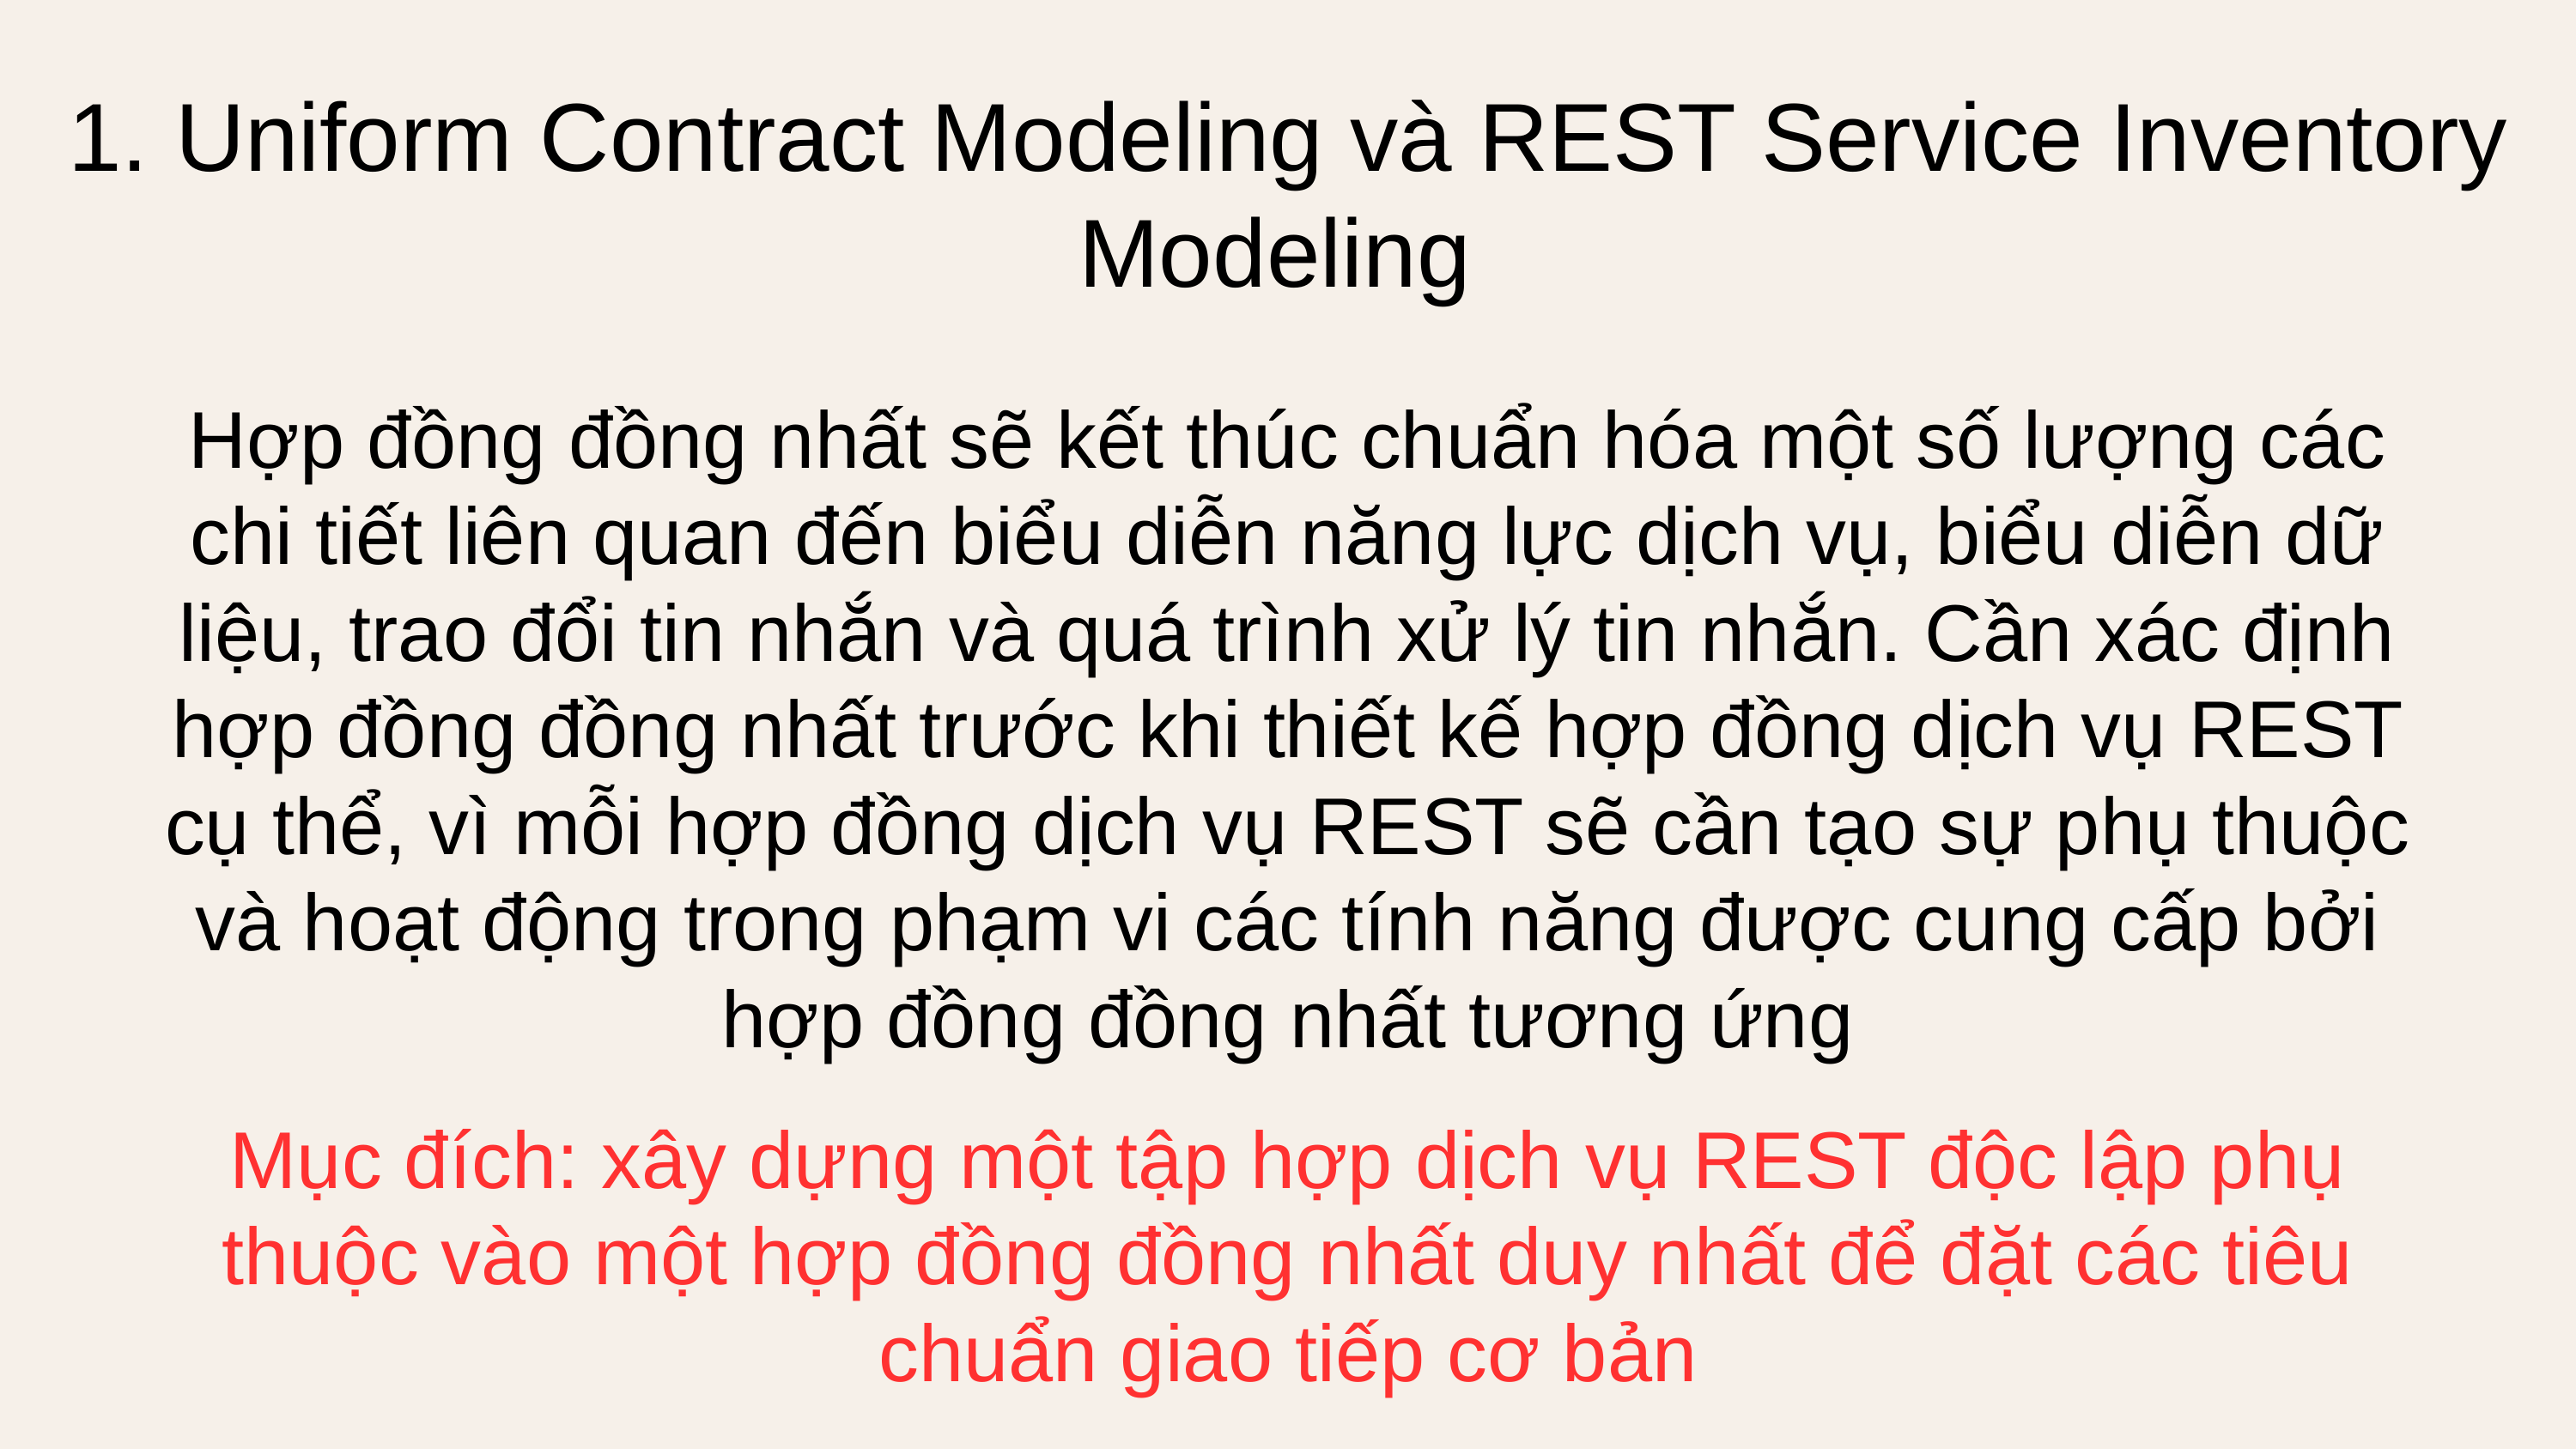

1. Uniform Contract Modeling và REST Service Inventory Modeling
Hợp đồng đồng nhất sẽ kết thúc chuẩn hóa một số lượng các chi tiết liên quan đến biểu diễn năng lực dịch vụ, biểu diễn dữ liệu, trao đổi tin nhắn và quá trình xử lý tin nhắn. Cần xác định hợp đồng đồng nhất trước khi thiết kế hợp đồng dịch vụ REST cụ thể, vì mỗi hợp đồng dịch vụ REST sẽ cần tạo sự phụ thuộc và hoạt động trong phạm vi các tính năng được cung cấp bởi hợp đồng đồng nhất tương ứng
Mục đích: xây dựng một tập hợp dịch vụ REST độc lập phụ thuộc vào một hợp đồng đồng nhất duy nhất để đặt các tiêu chuẩn giao tiếp cơ bản